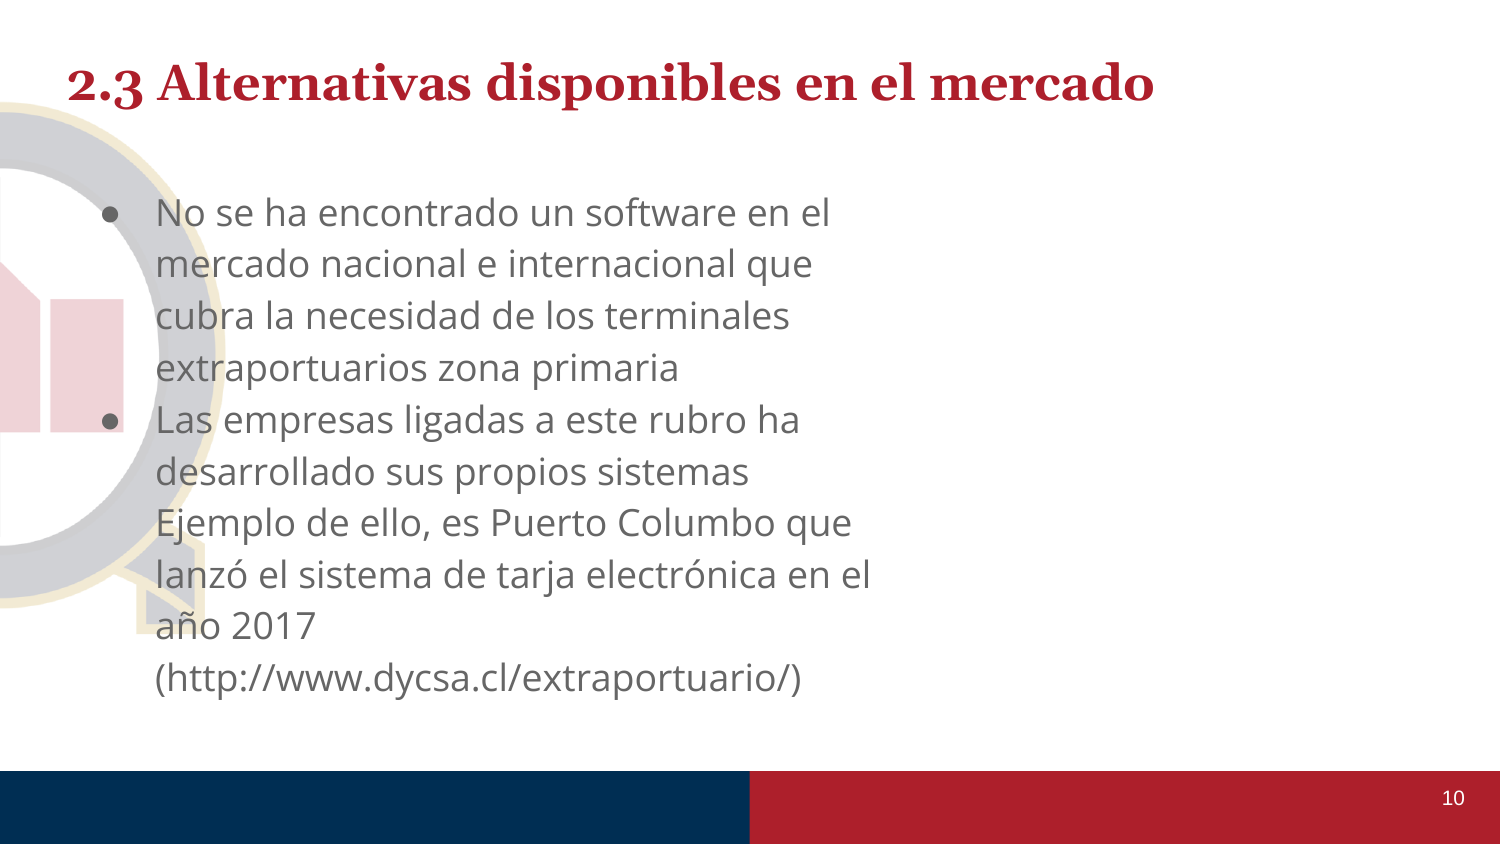

# 2.3 Alternativas disponibles en el mercado
No se ha encontrado un software en el mercado nacional e internacional que cubra la necesidad de los terminales extraportuarios zona primaria
Las empresas ligadas a este rubro ha desarrollado sus propios sistemas Ejemplo de ello, es Puerto Columbo que lanzó el sistema de tarja electrónica en el año 2017 (http://www.dycsa.cl/extraportuario/)

10